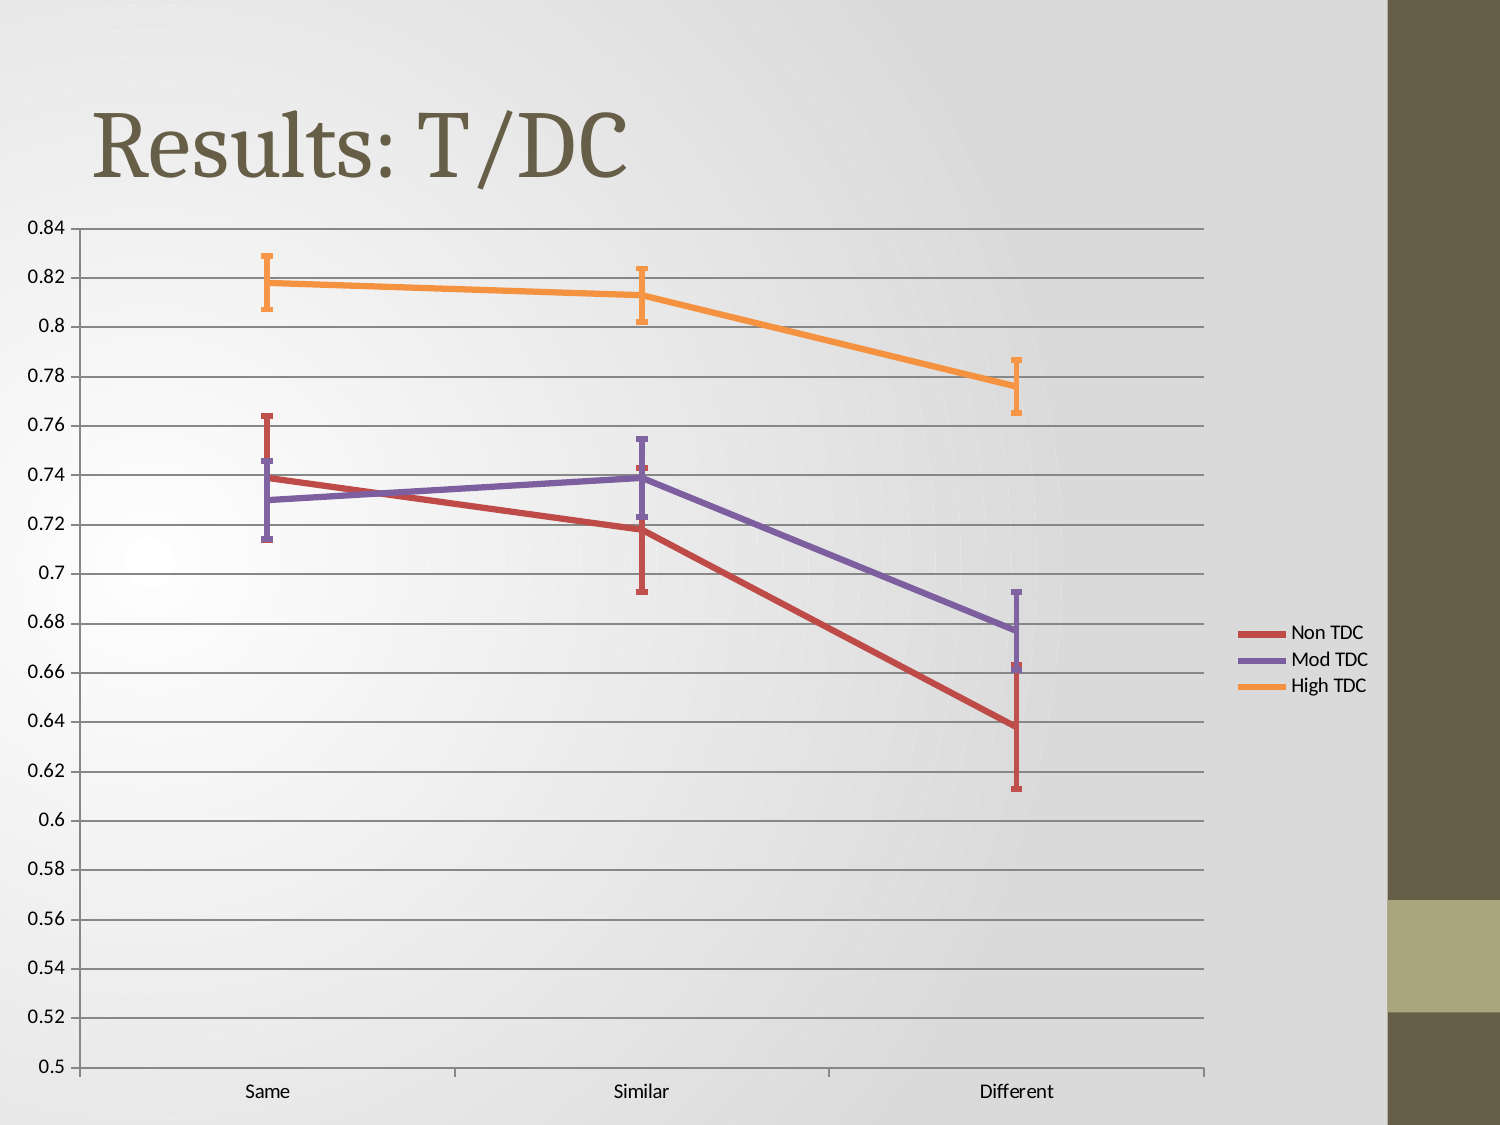

# Results: T/DC

### Chart

| Category | Non TDC | Mod TDC | High TDC |
|---|---|---|---|
| Same | 0.739 | 0.73 | 0.818 |
| Similar | 0.718 | 0.739 | 0.813 |
| Different | 0.638 | 0.677 | 0.776 |